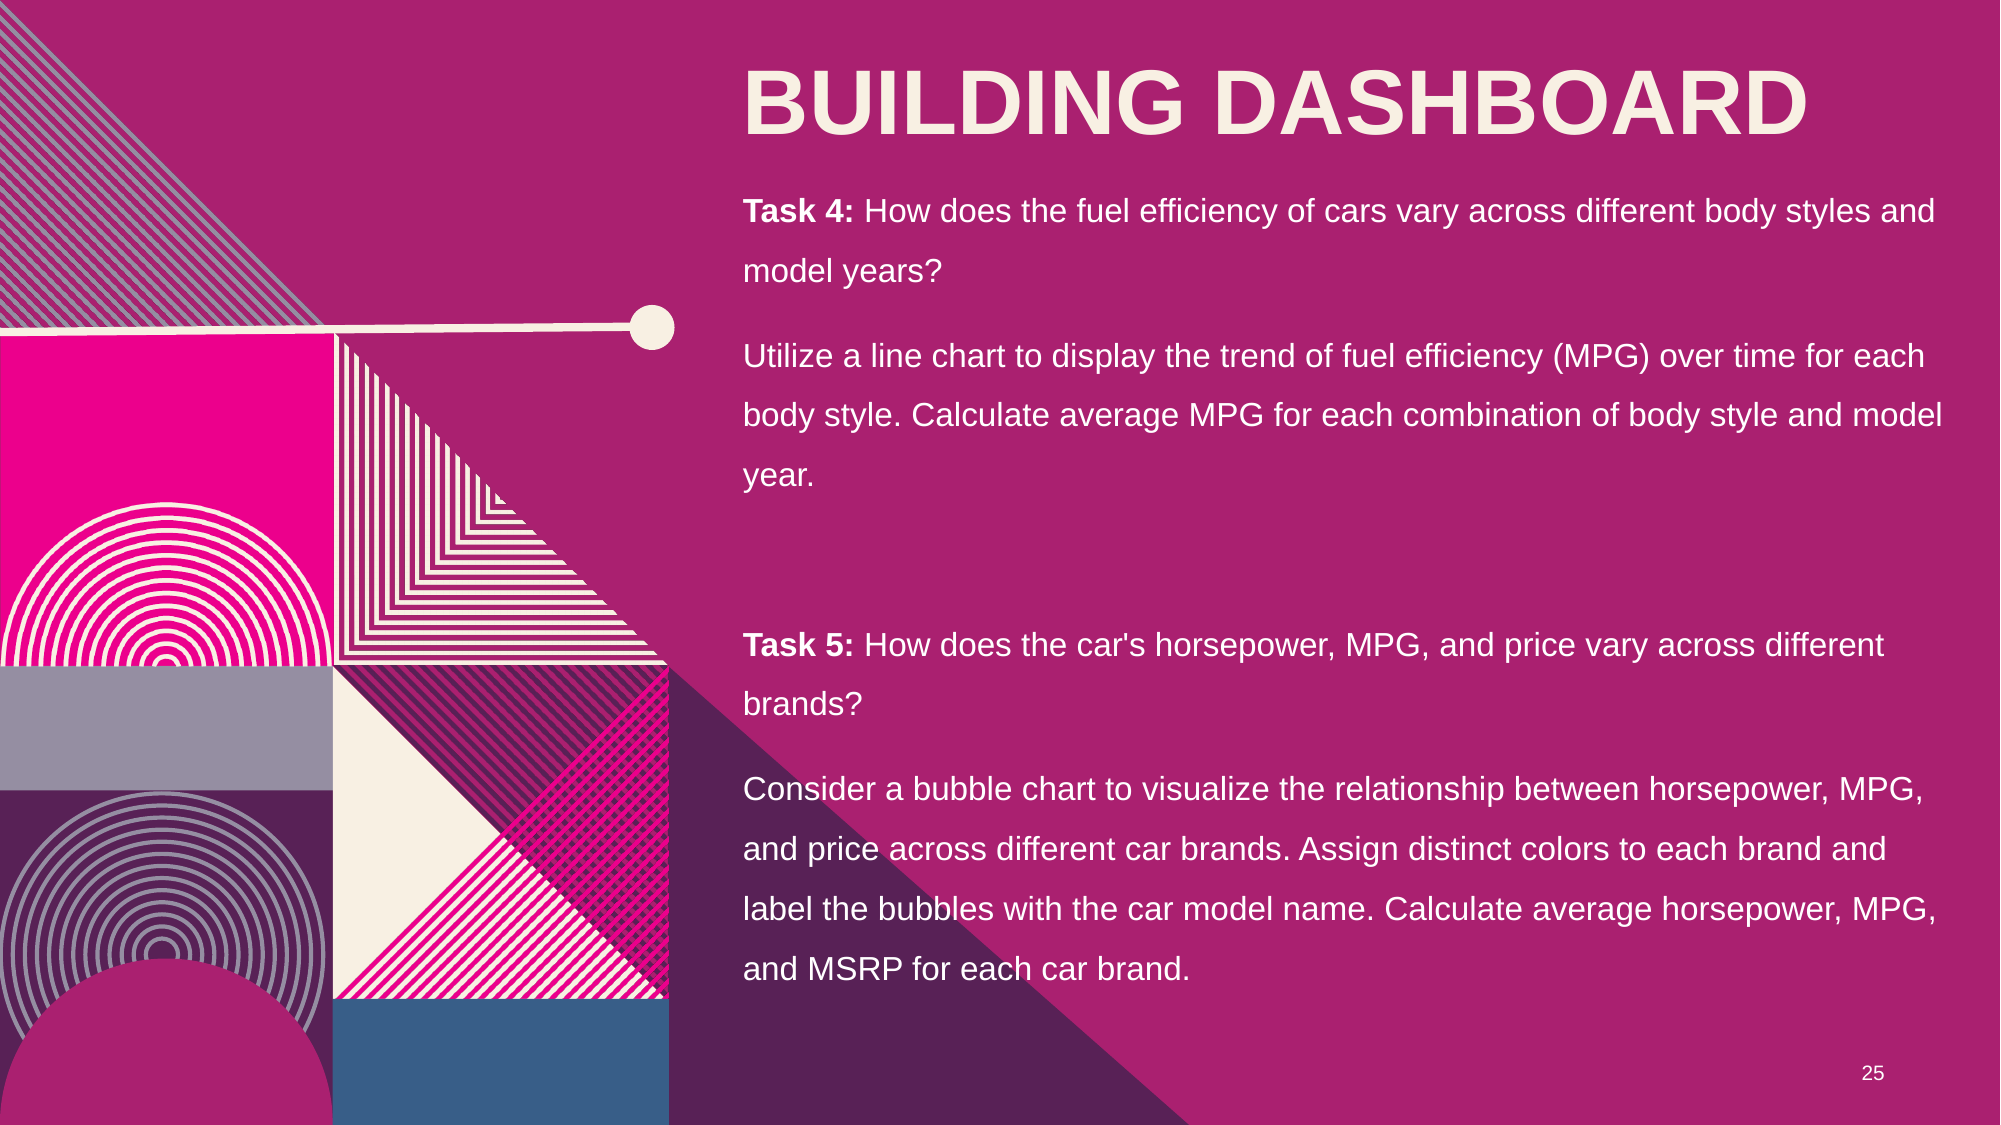

# Building dashboard
Task 4: How does the fuel efficiency of cars vary across different body styles and model years?
Utilize a line chart to display the trend of fuel efficiency (MPG) over time for each body style. Calculate average MPG for each combination of body style and model year.

Task 5: How does the car's horsepower, MPG, and price vary across different brands?
Consider a bubble chart to visualize the relationship between horsepower, MPG, and price across different car brands. Assign distinct colors to each brand and label the bubbles with the car model name. Calculate average horsepower, MPG, and MSRP for each car brand.

25